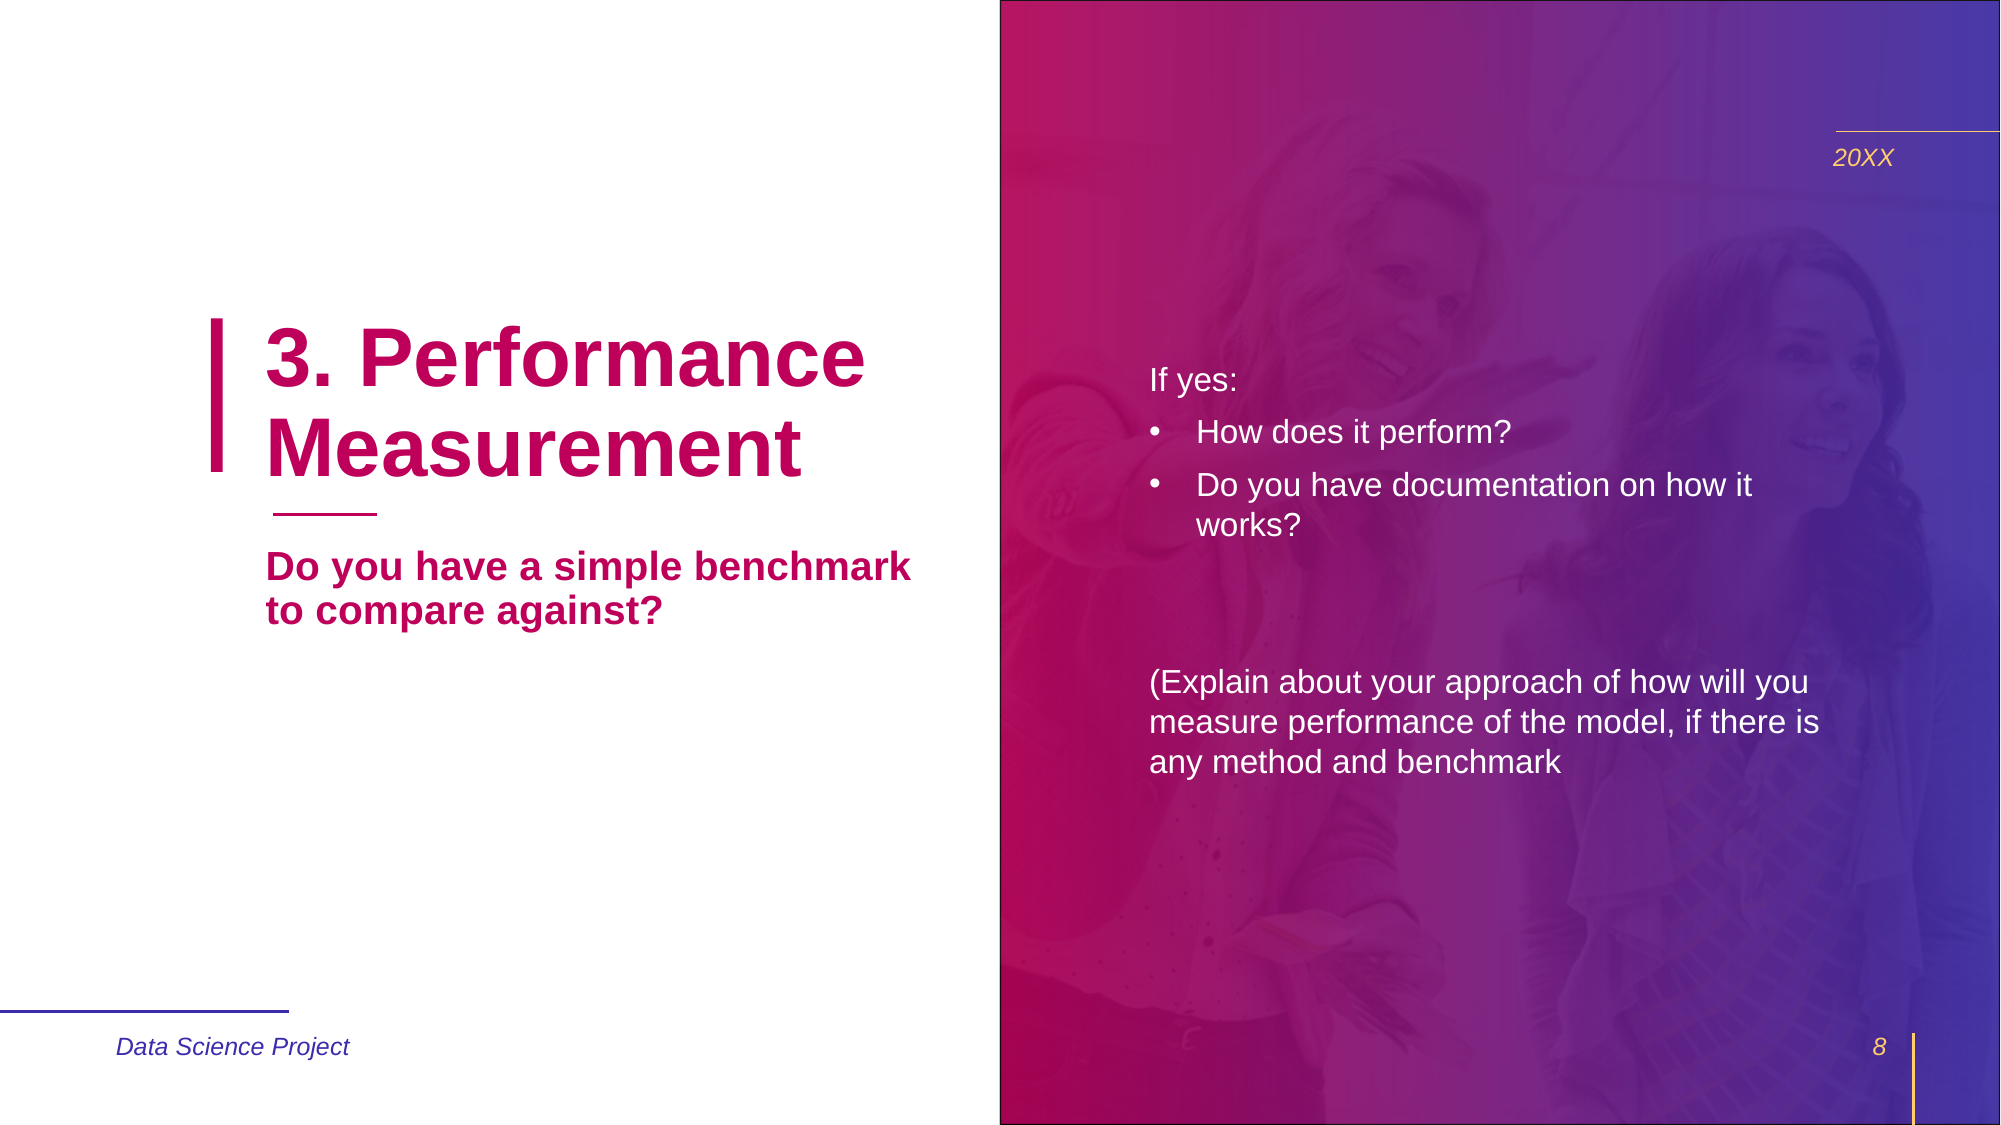

20XX
# 3. Performance Measurement
If yes:
How does it perform?
Do you have documentation on how it works?

(Explain about your approach of how will you measure performance of the model, if there is any method and benchmark
Do you have a simple benchmark to compare against?
Data Science Project
8